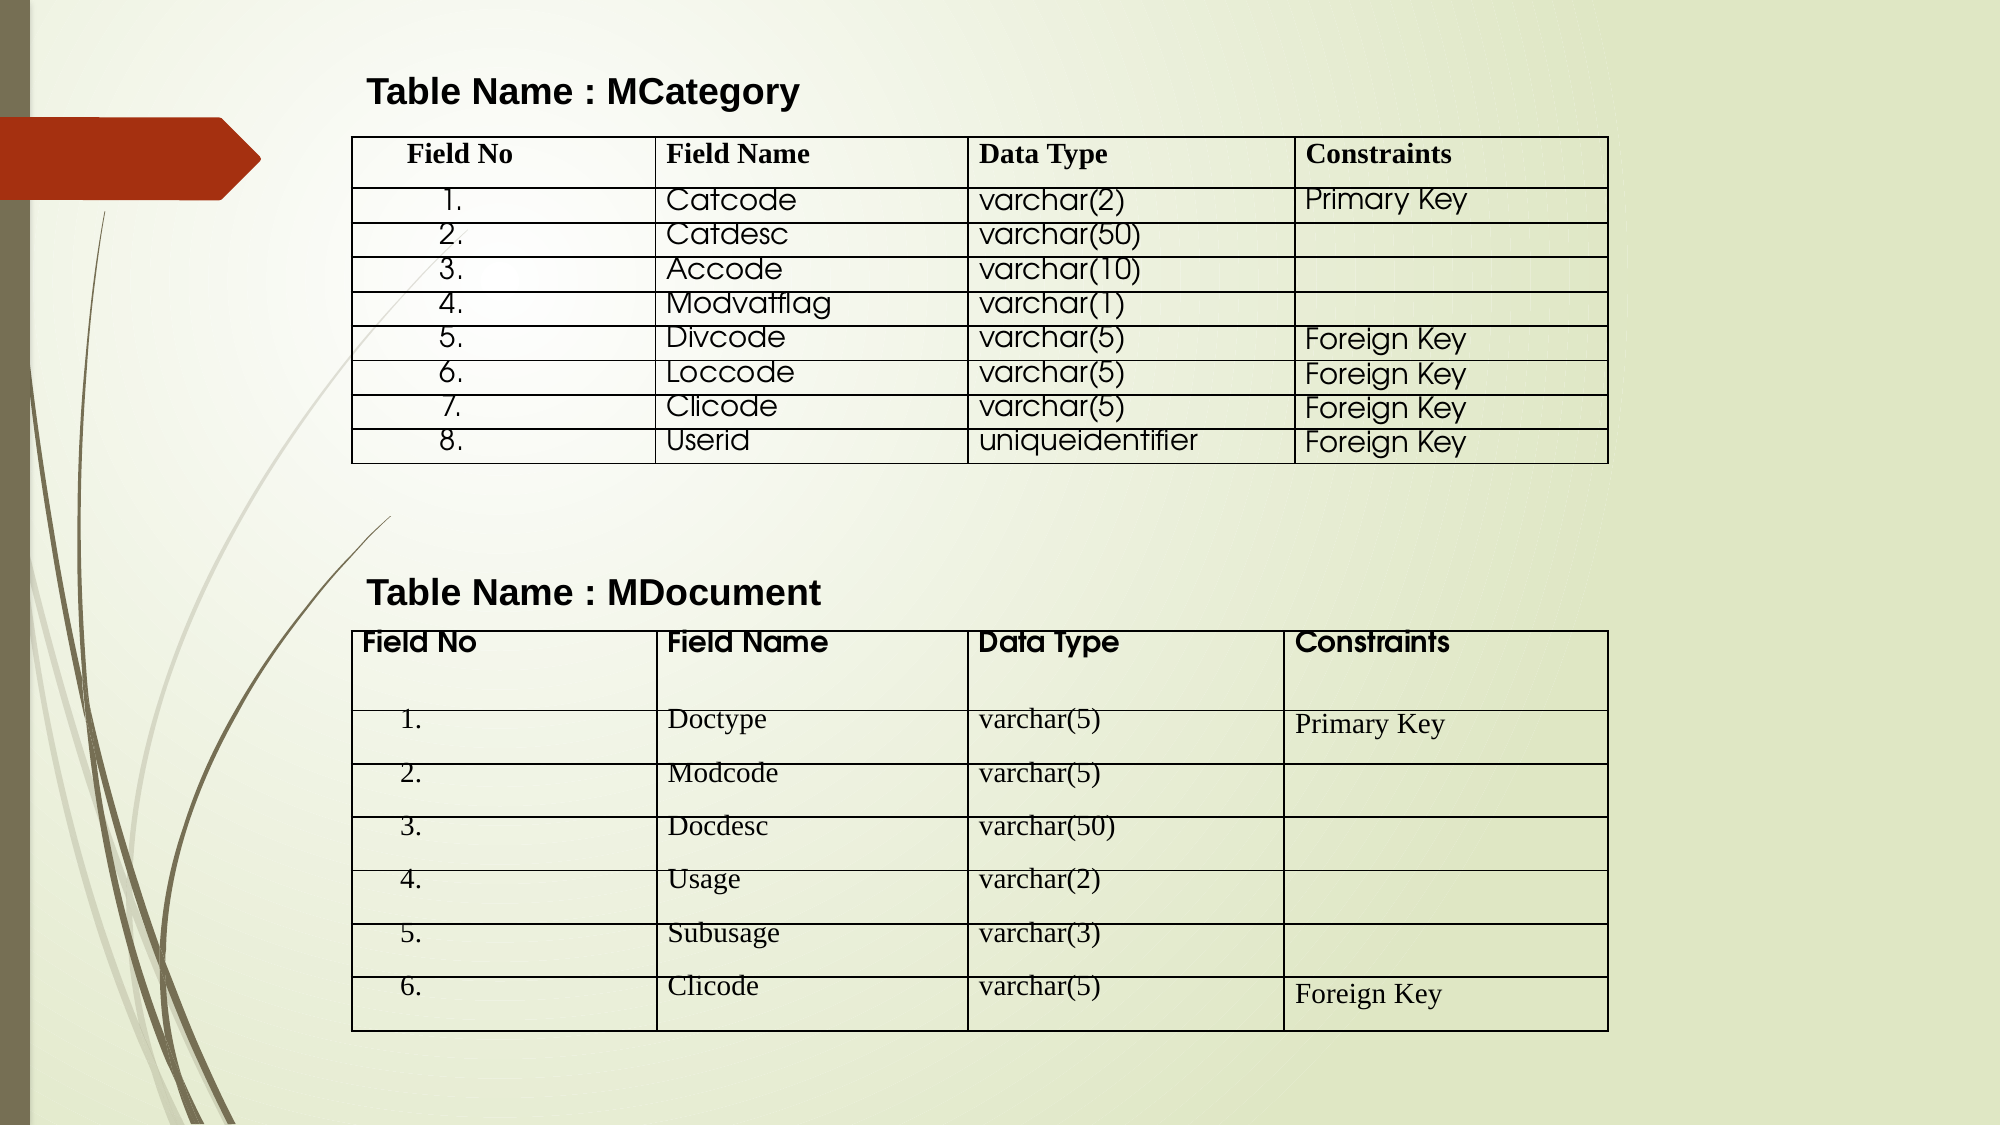

Table Name : MCategory
| Field No | Field Name | Data Type | Constraints |
| --- | --- | --- | --- |
| 1. | Catcode | varchar(2) | Primary Key |
| 2. | Catdesc | varchar(50) |  |
| 3. | Accode | varchar(10) |  |
| 4. | Modvatflag | varchar(1) |  |
| 5. | Divcode | varchar(5) | Foreign Key |
| 6. | Loccode | varchar(5) | Foreign Key |
| 7. | Clicode | varchar(5) | Foreign Key |
| 8. | Userid | uniqueidentifier | Foreign Key |
Table Name : MDocument
| Field No | Field Name | Data Type | Constraints |
| --- | --- | --- | --- |
| 1. | Doctype | varchar(5) | Primary Key |
| 2. | Modcode | varchar(5) |  |
| 3. | Docdesc | varchar(50) |  |
| 4. | Usage | varchar(2) |  |
| 5. | Subusage | varchar(3) |  |
| 6. | Clicode | varchar(5) | Foreign Key |